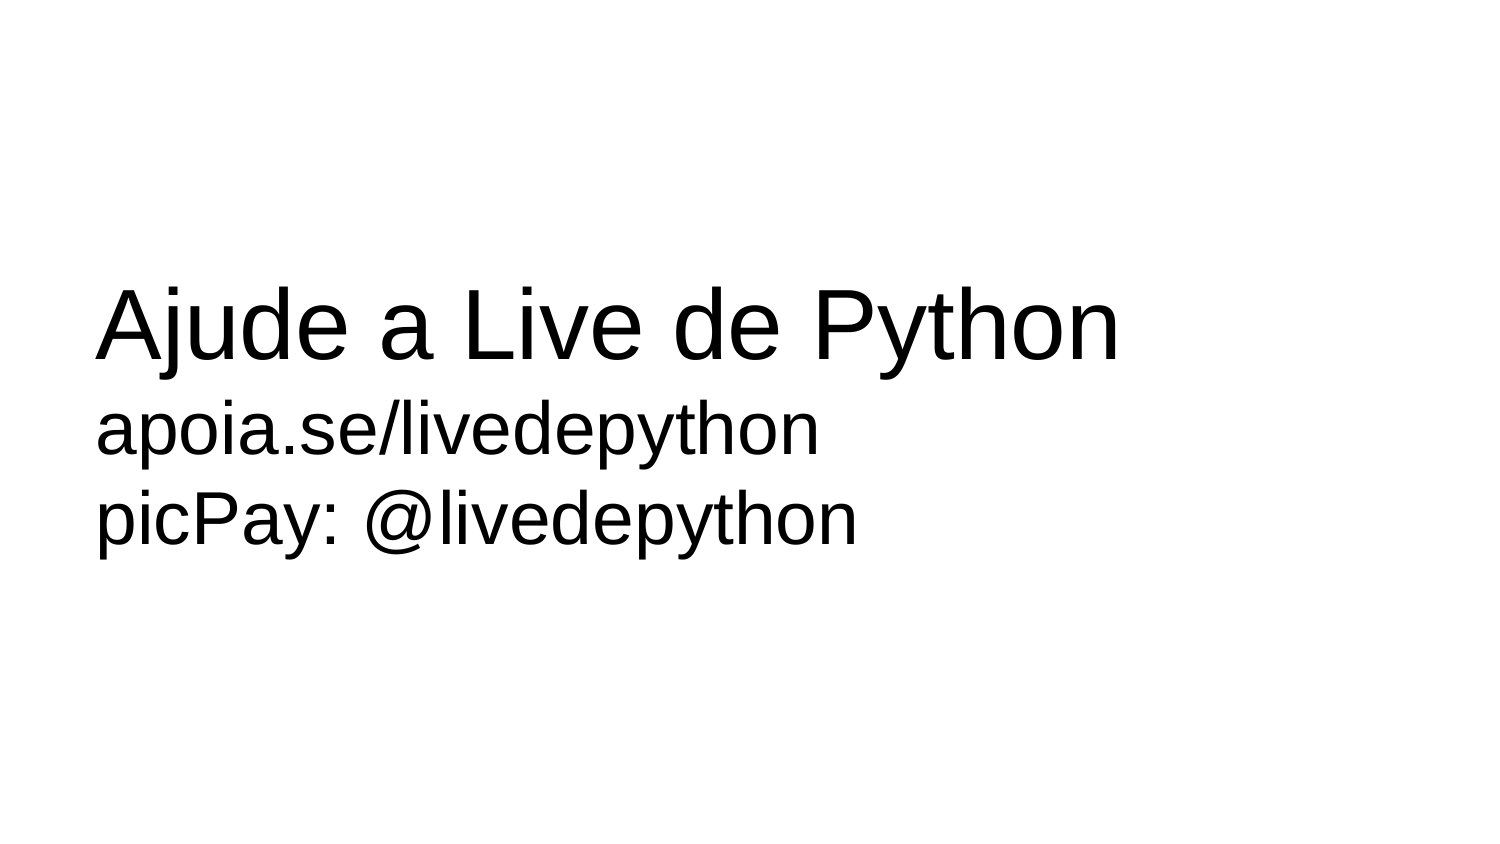

# Ajude a Live de Python
apoia.se/livedepython
picPay: @livedepython